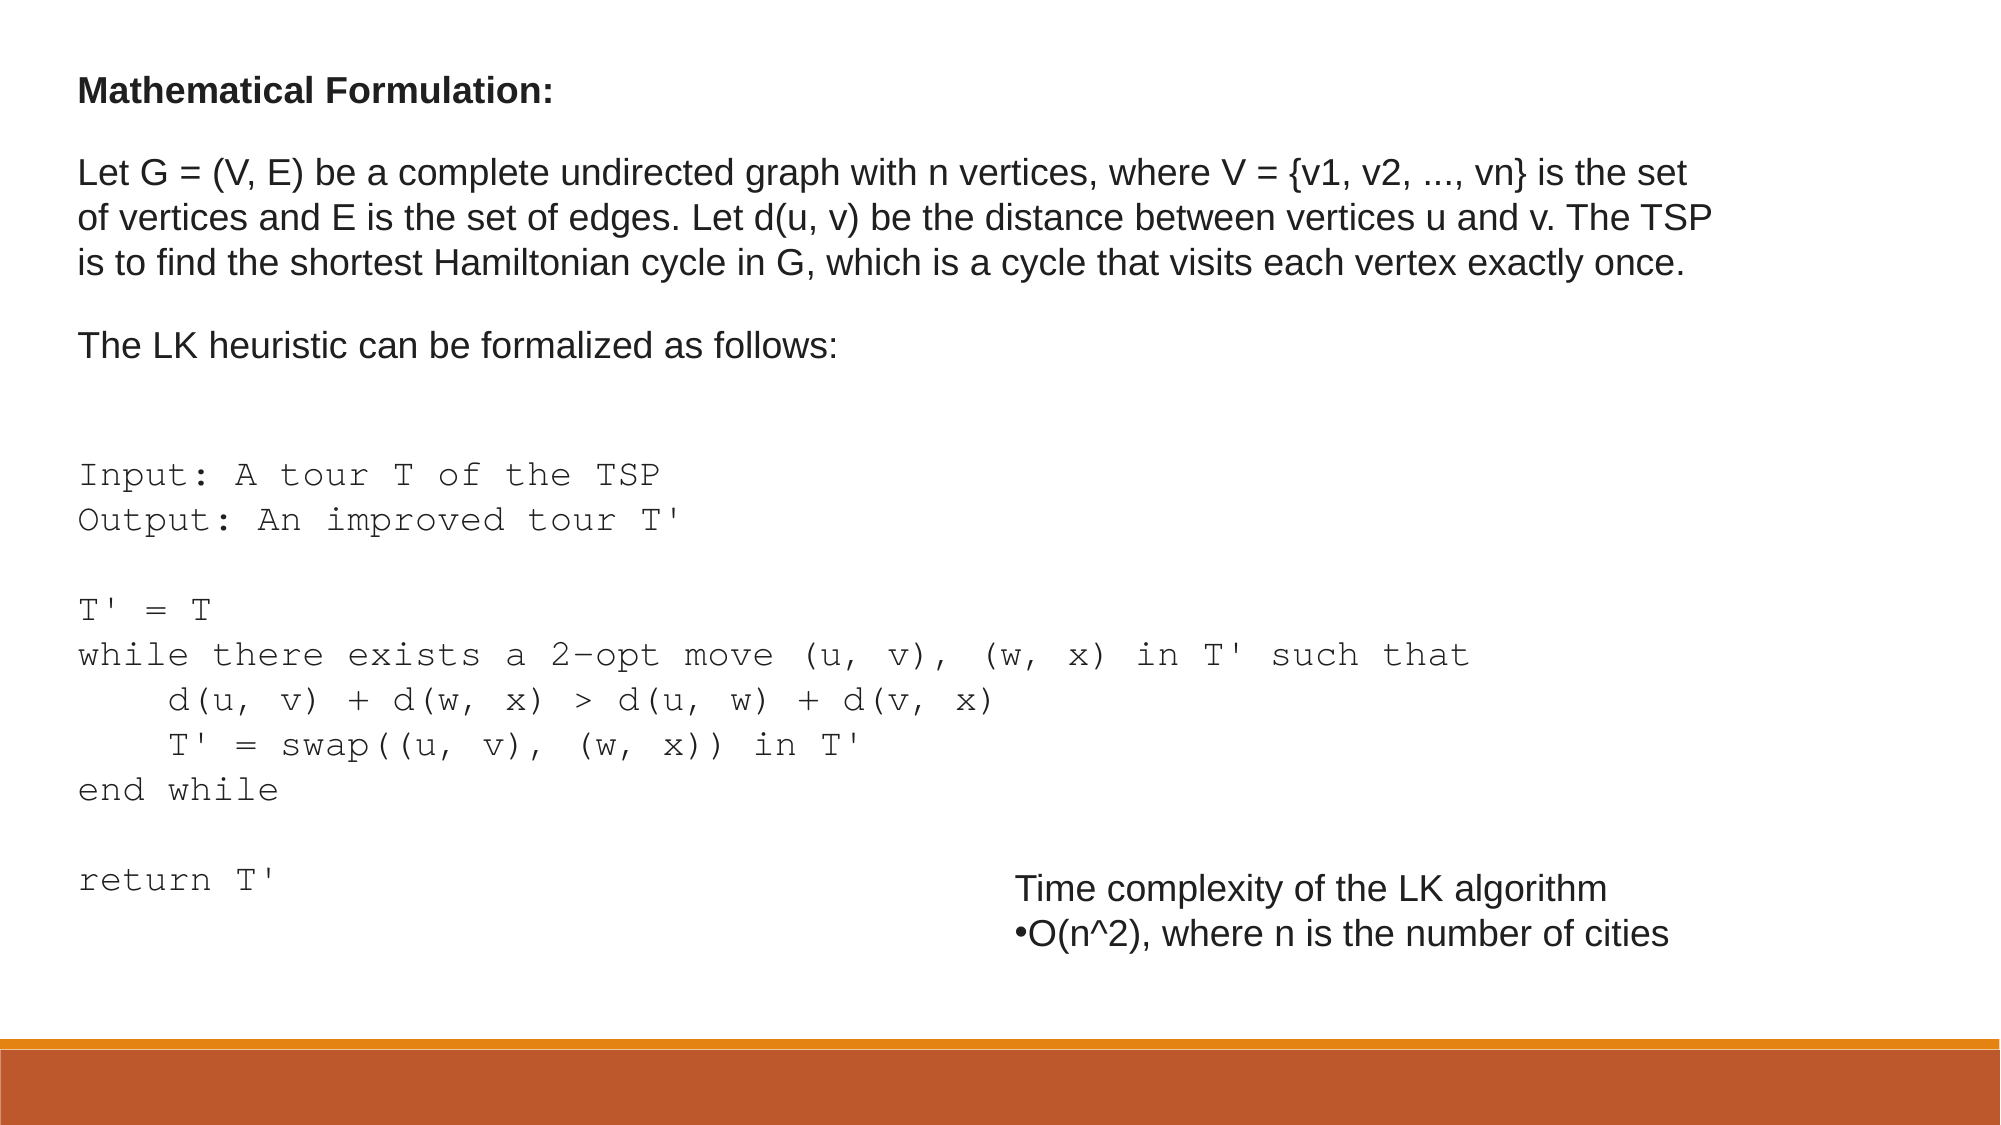

Mathematical Formulation:
Let G = (V, E) be a complete undirected graph with n vertices, where V = {v1, v2, ..., vn} is the set of vertices and E is the set of edges. Let d(u, v) be the distance between vertices u and v. The TSP is to find the shortest Hamiltonian cycle in G, which is a cycle that visits each vertex exactly once.
The LK heuristic can be formalized as follows:
Input: A tour T of the TSP
Output: An improved tour T'
T' = T
while there exists a 2-opt move (u, v), (w, x) in T' such that
    d(u, v) + d(w, x) > d(u, w) + d(v, x)
    T' = swap((u, v), (w, x)) in T'
end while
return T'
Time complexity of the LK algorithm
O(n^2), where n is the number of cities